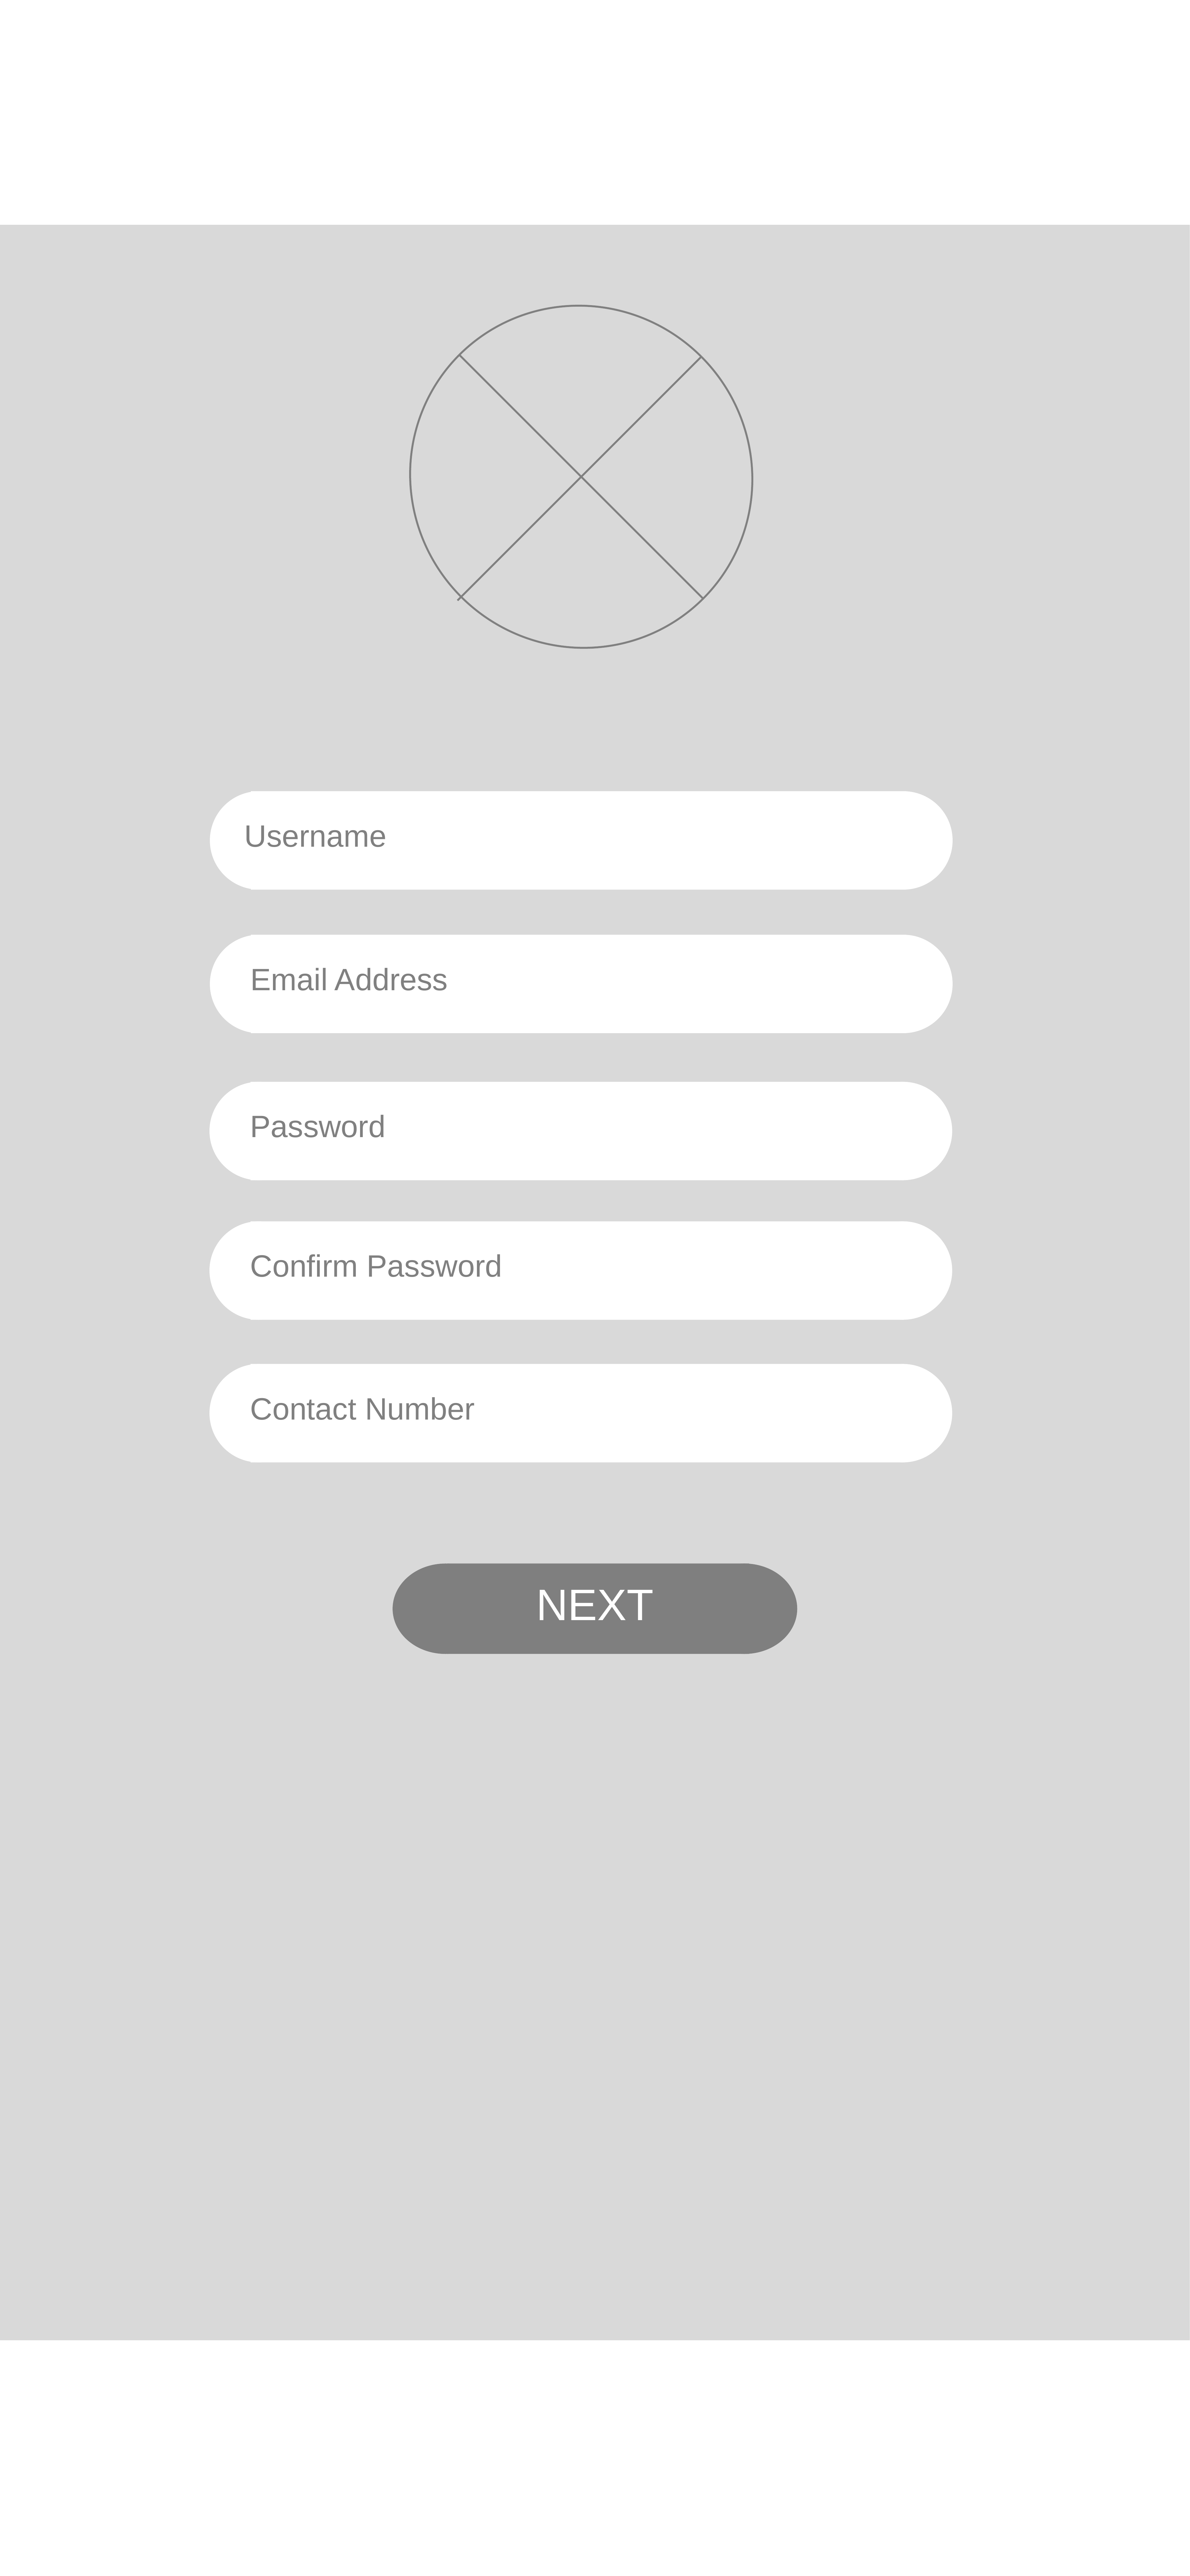

Username

Email Address

Password

Confirm Password

Contact Number

NEXT